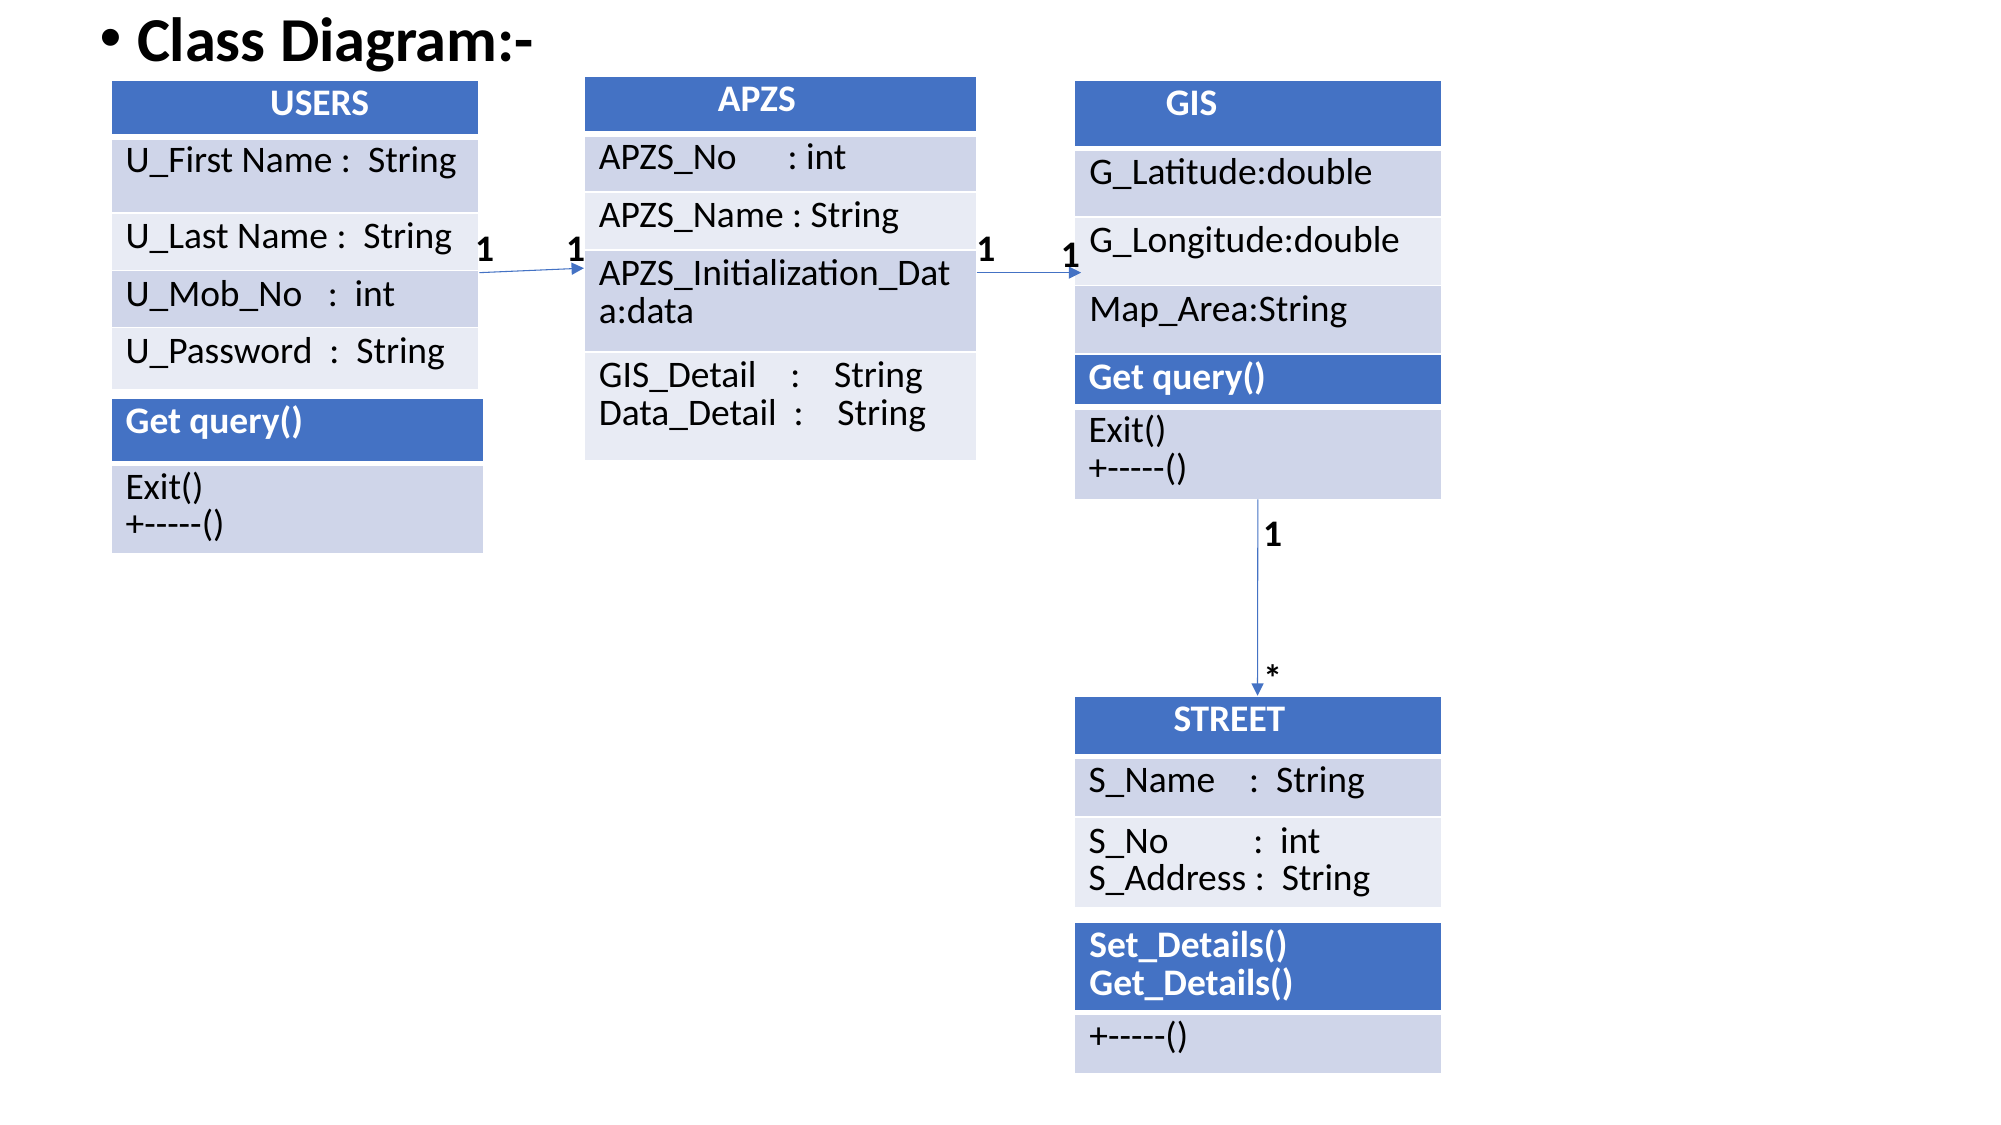

Class Diagram:-
| APZS |
| --- |
| APZS\_No : int |
| APZS\_Name : String |
| APZS\_Initialization\_Data:data |
| GIS\_Detail : String Data\_Detail : String |
| USERS |
| --- |
| U\_First Name : String |
| U\_Last Name : String |
| U\_Mob\_No : int |
| U\_Password : String |
| GIS |
| --- |
| G\_Latitude:double |
| G\_Longitude:double |
| Map\_Area:String |
1
1
1
1
| Get query() |
| --- |
| Exit() +-----() |
| Get query() |
| --- |
| Exit() +-----() |
1
*
| STREET |
| --- |
| S\_Name : String |
| S\_No : int S\_Address : String |
| Set\_Details() Get\_Details() |
| --- |
| +-----() |